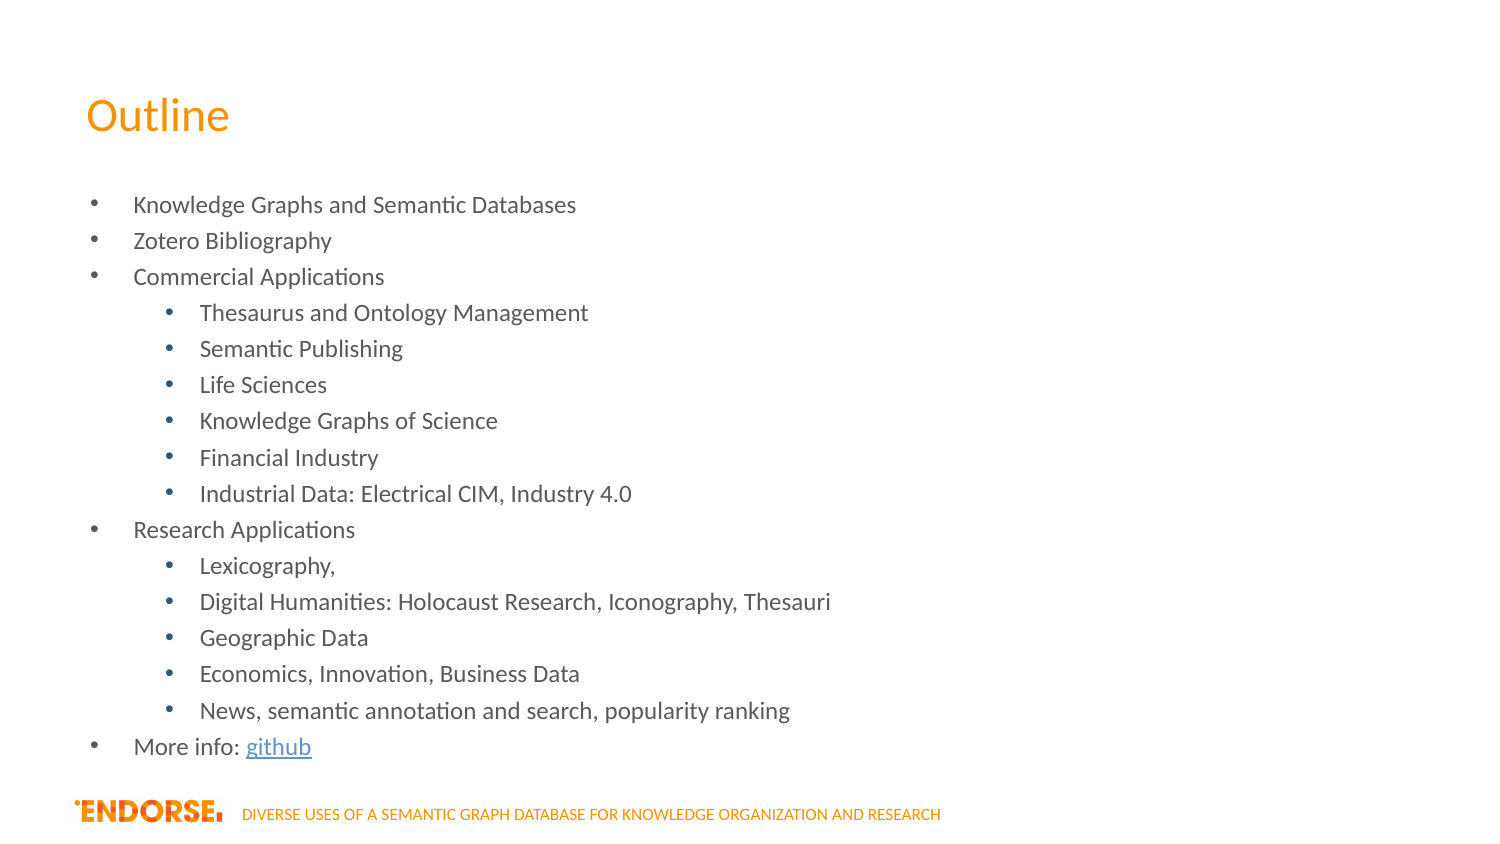

# Outline
Knowledge Graphs and Semantic Databases
Zotero Bibliography
Commercial Applications
Thesaurus and Ontology Management
Semantic Publishing
Life Sciences
Knowledge Graphs of Science
Financial Industry
Industrial Data: Electrical CIM, Industry 4.0
Research Applications
Lexicography,
Digital Humanities: Holocaust Research, Iconography, Thesauri
Geographic Data
Economics, Innovation, Business Data
News, semantic annotation and search, popularity ranking
More info: github
Diverse Uses of a Semantic Graph Database for Knowledge Organization and Research